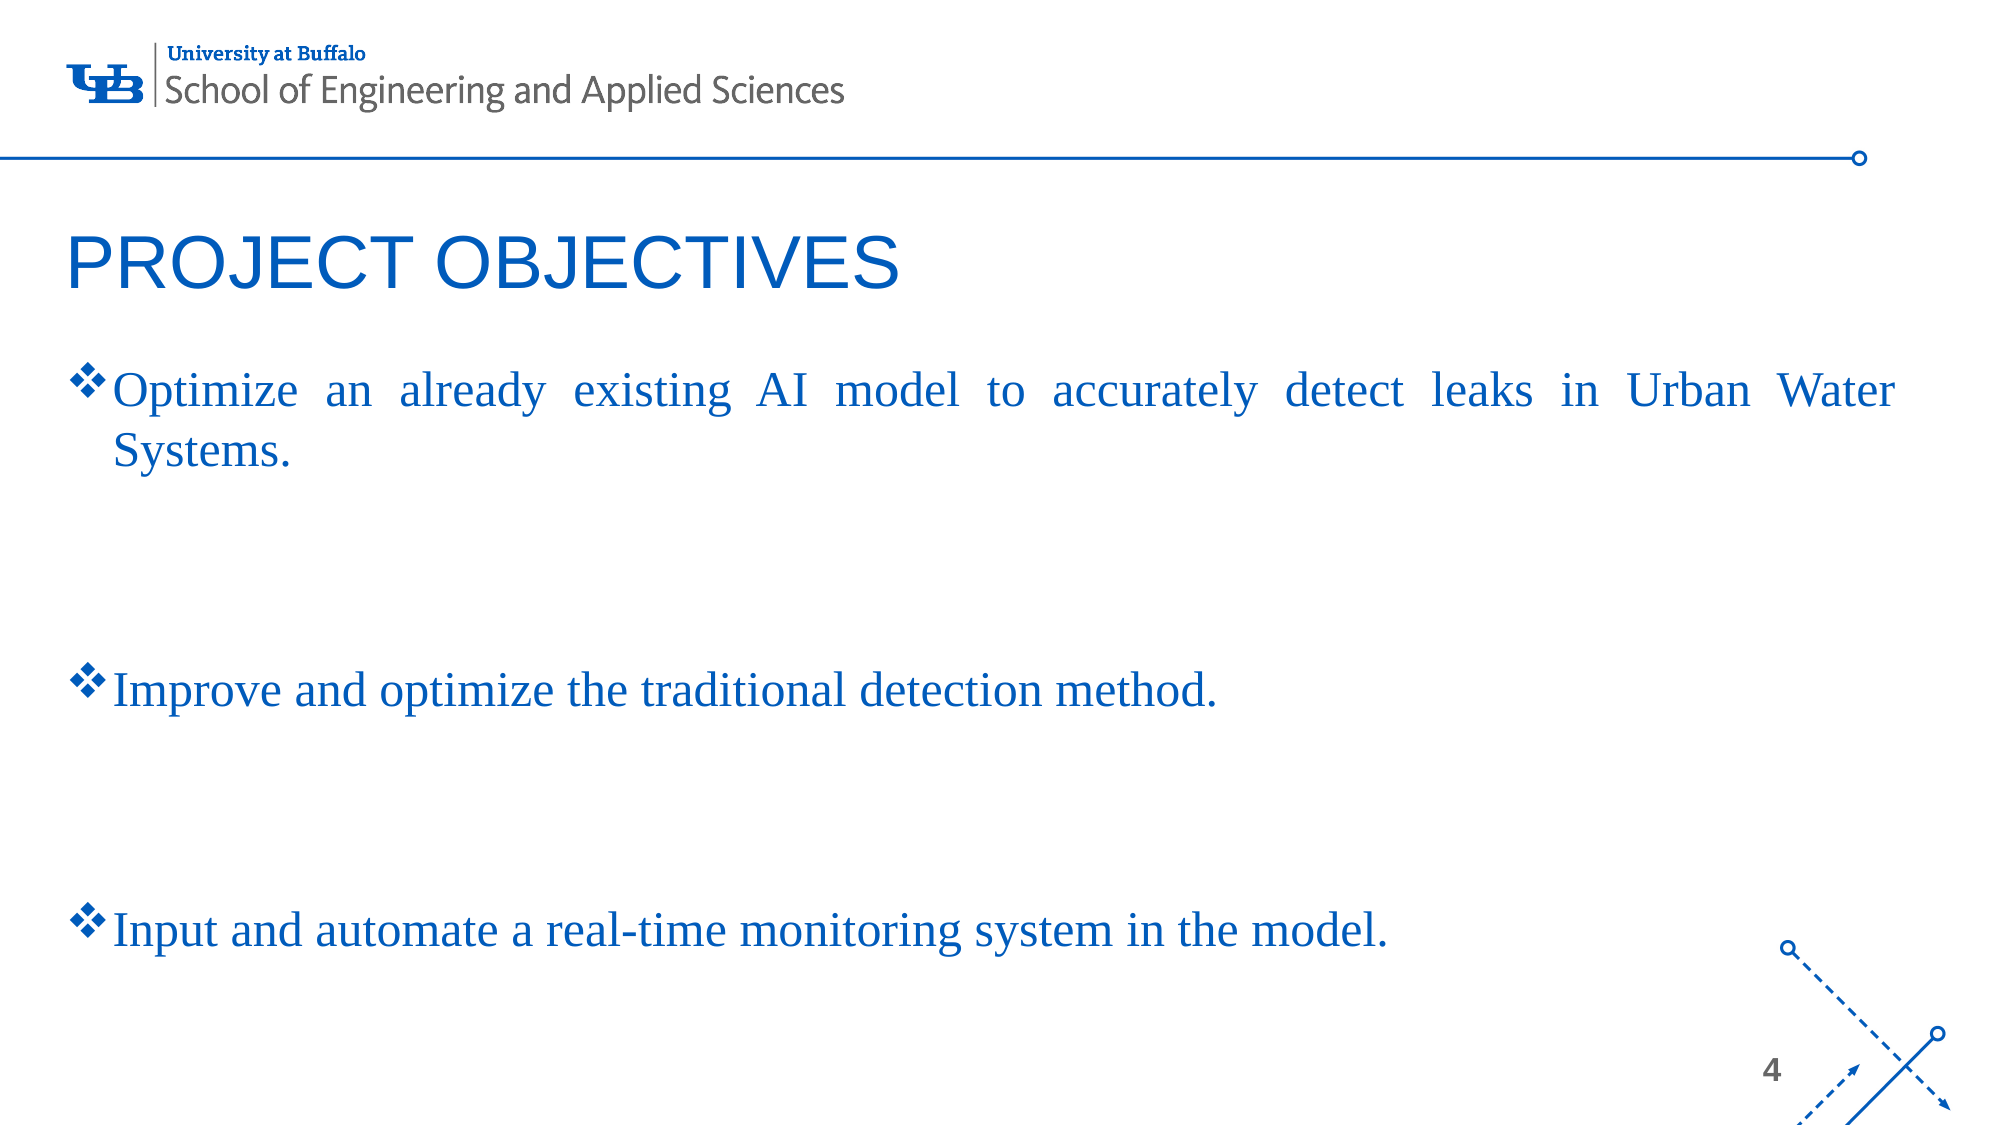

PROJECT OBJECTIVES

Optimize an already existing AI model to accurately detect leaks in Urban Water Systems.

Improve and optimize the traditional detection method.

Input and automate a real-time monitoring system in the model.